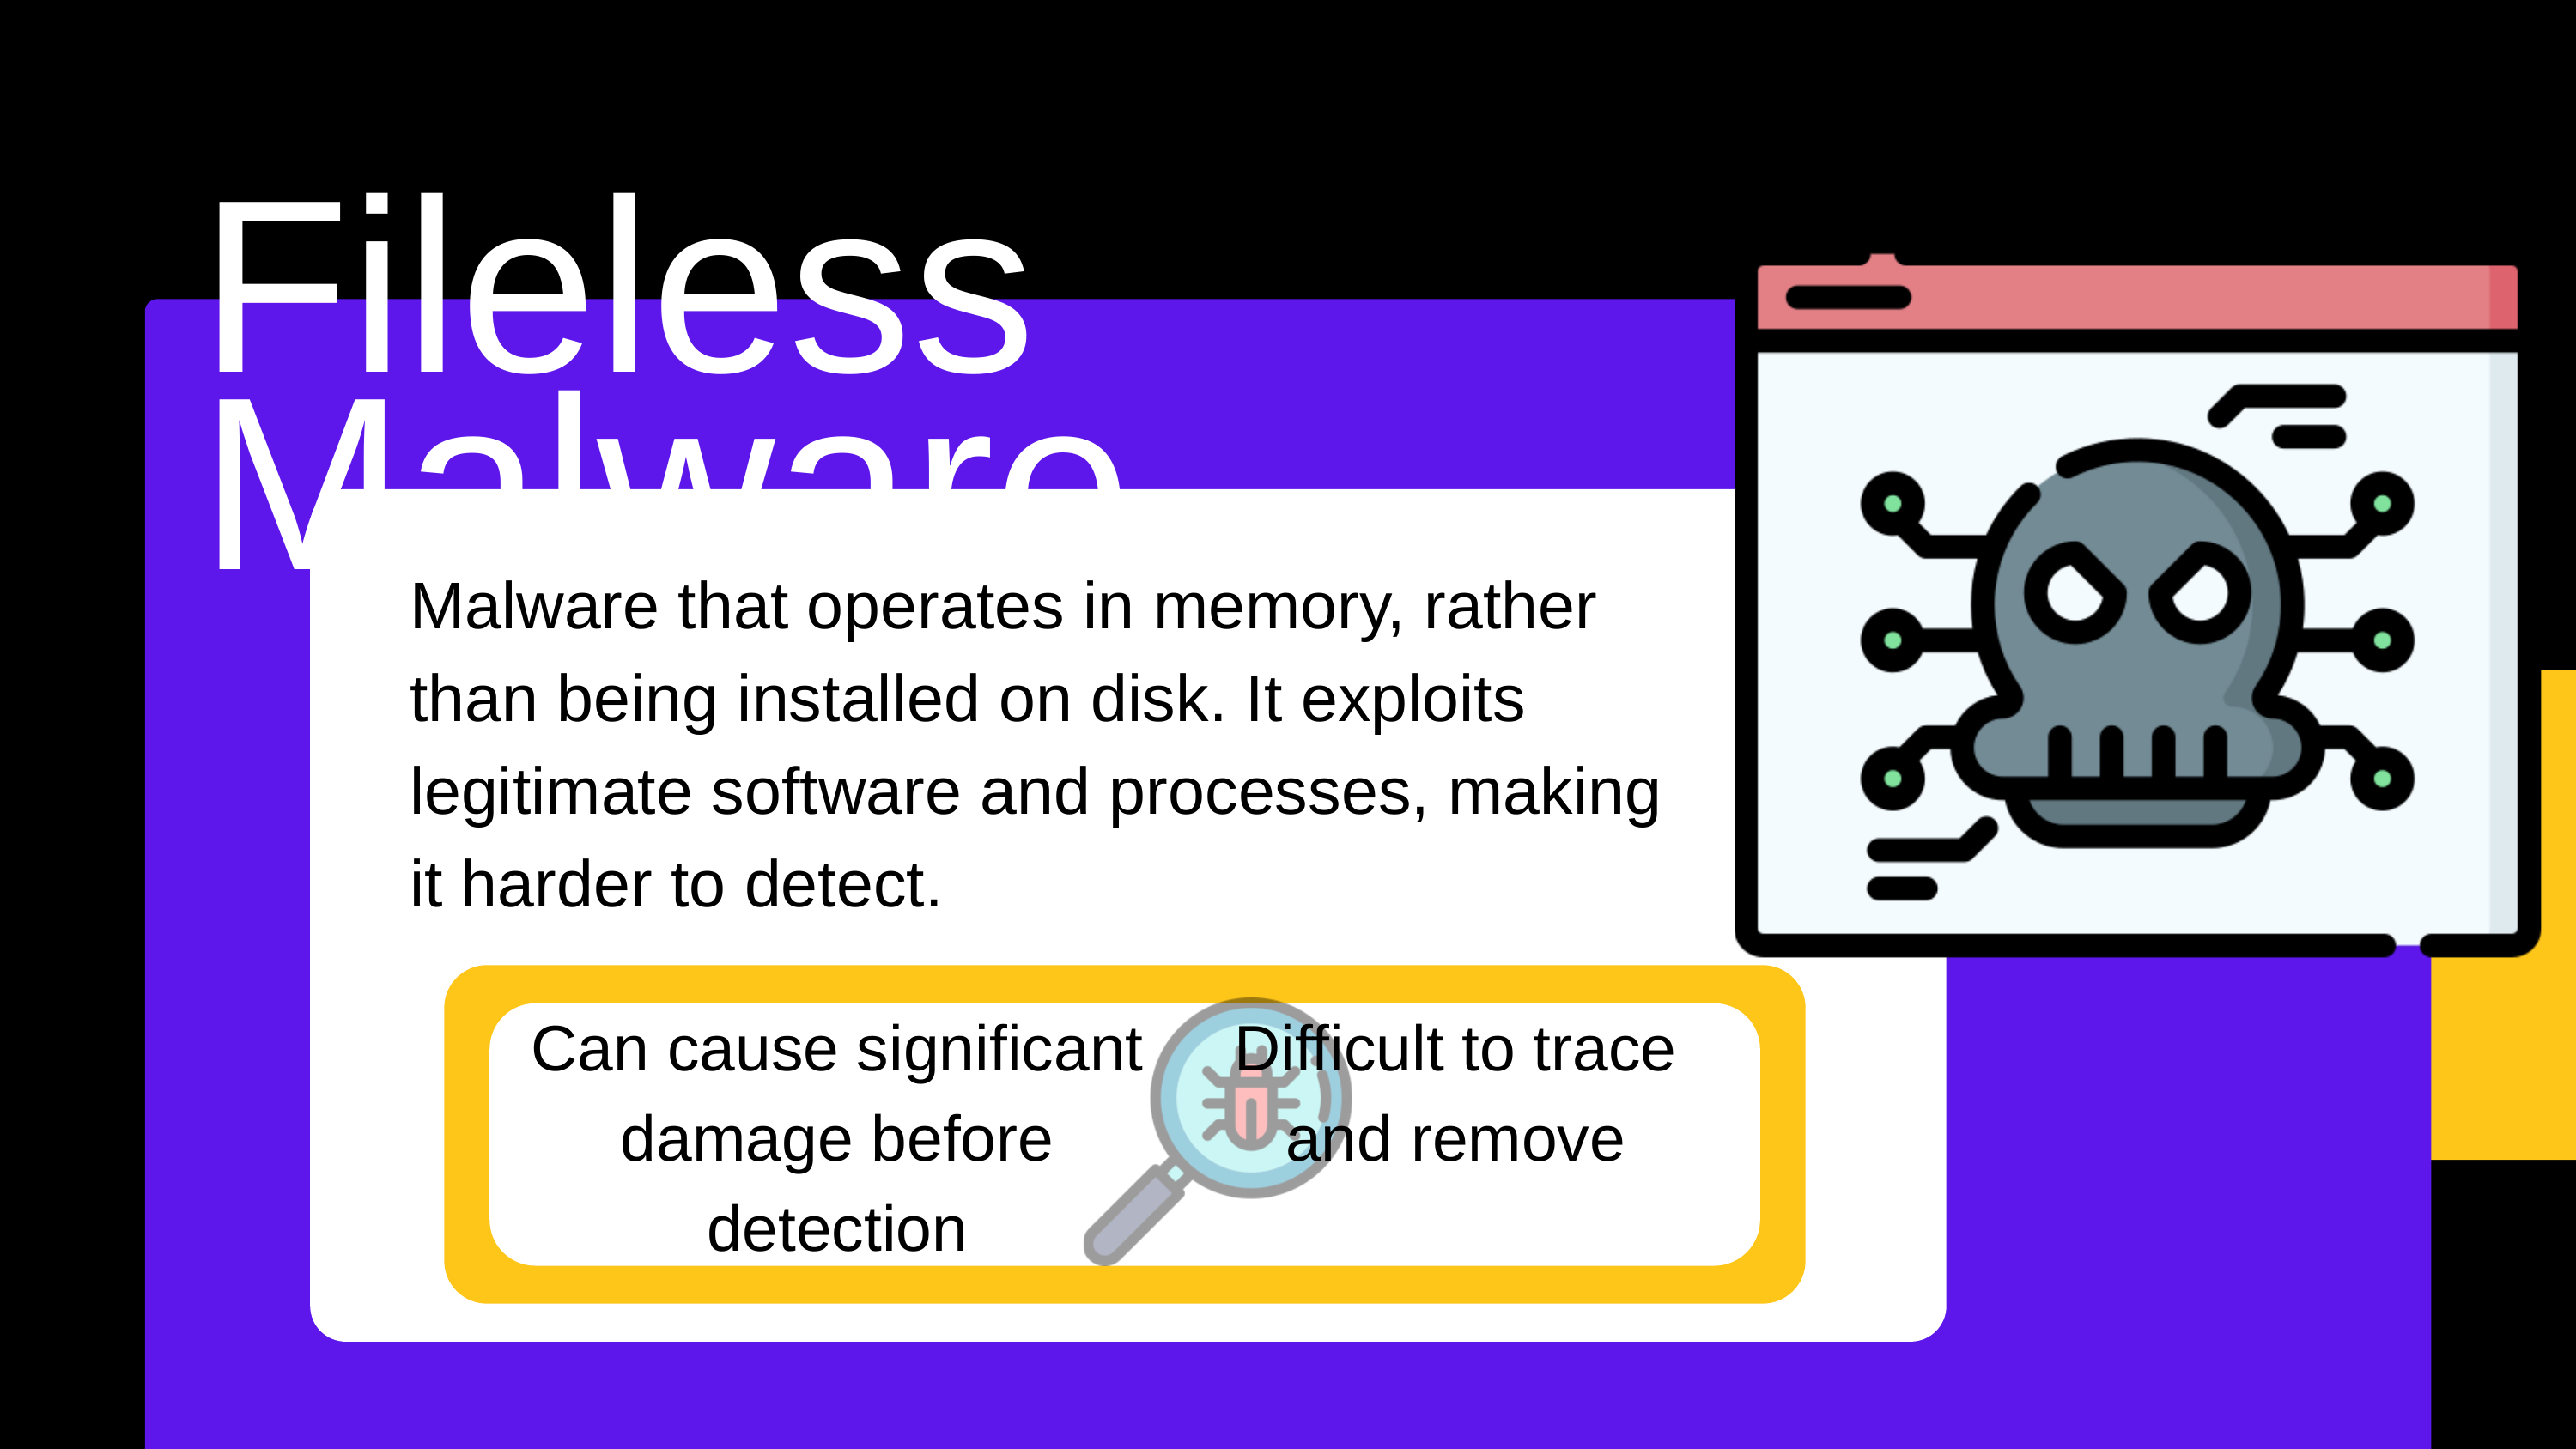

Fileless Malware

Malware that operates in memory, rather than being installed on disk. It exploits legitimate software and processes, making it harder to detect.

Can cause significant damage before detection

Difficult to trace and remove